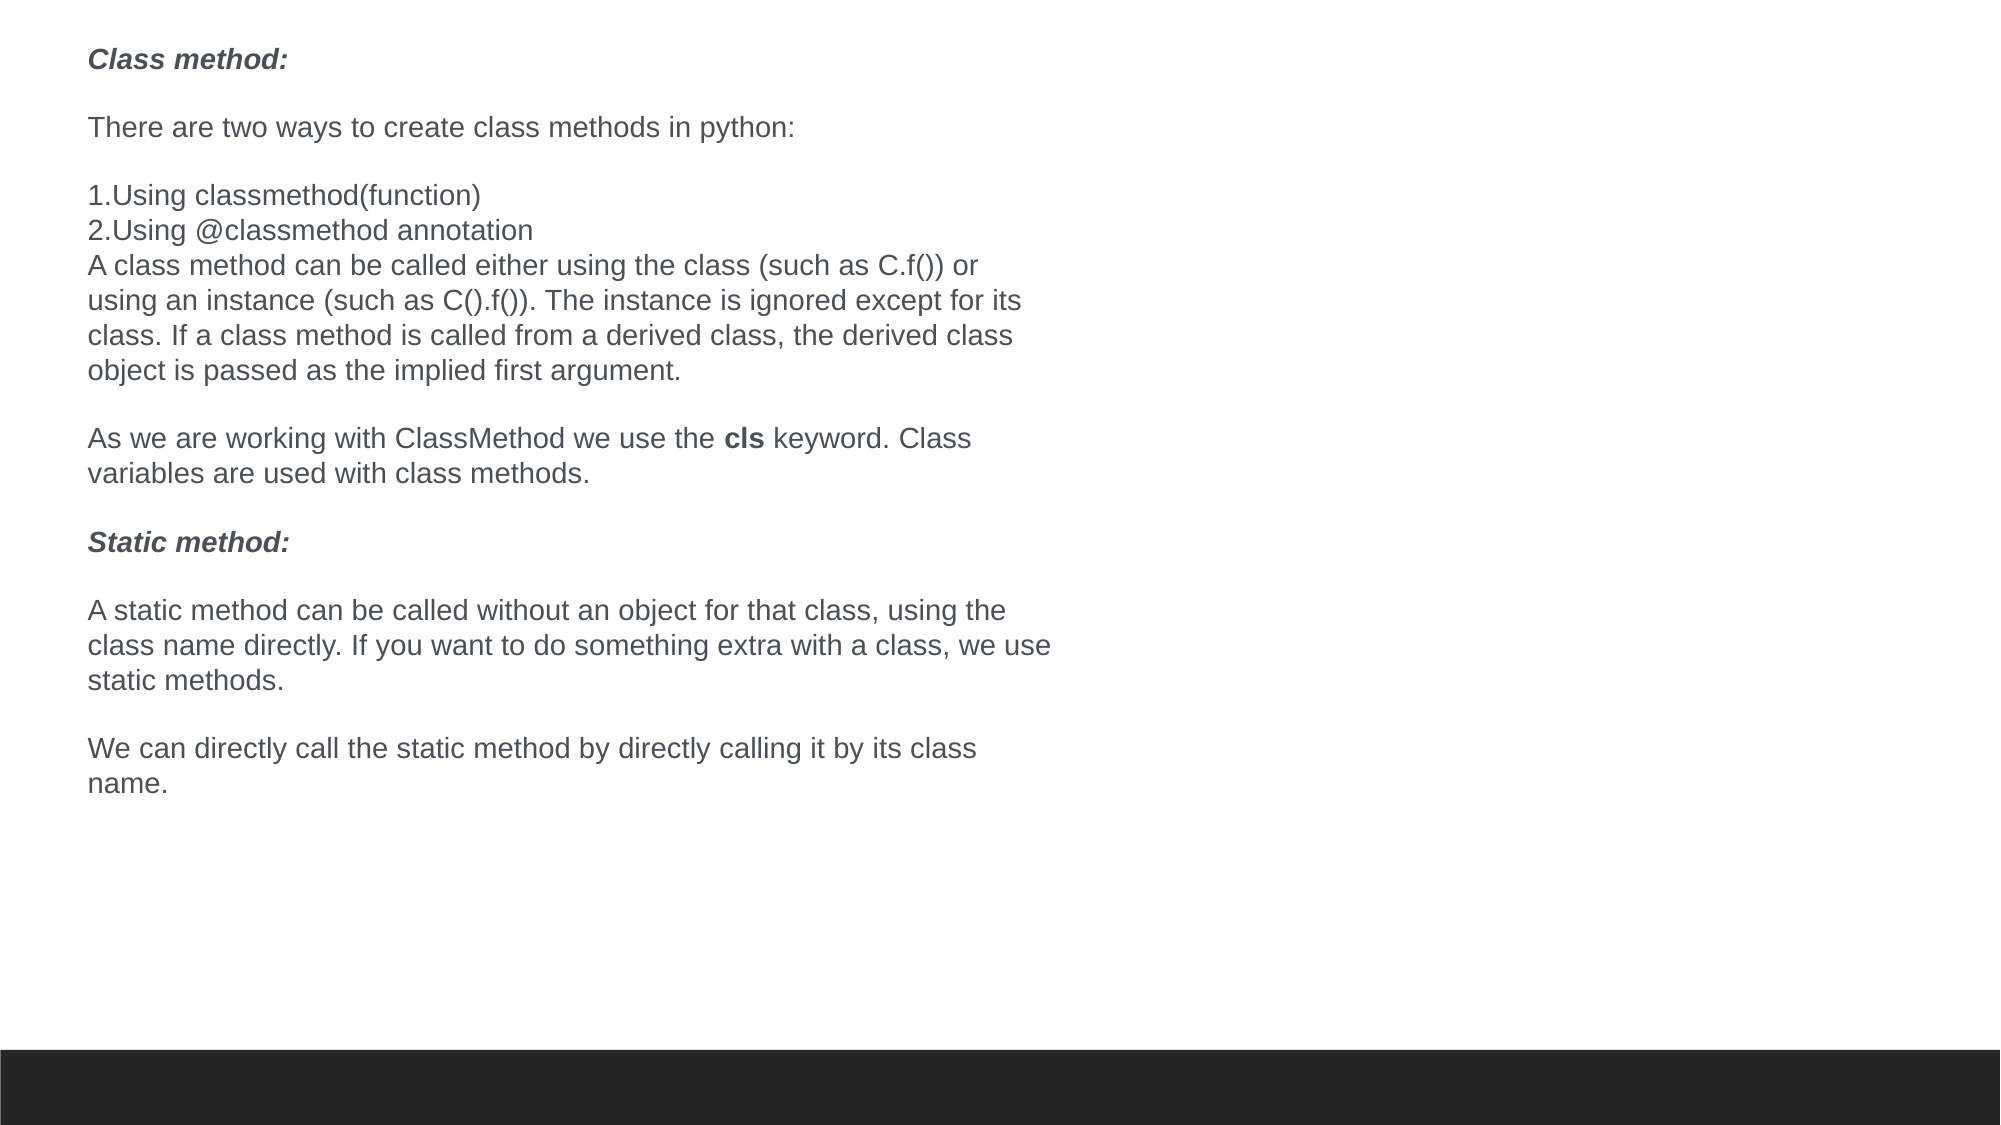

Class method:
There are two ways to create class methods in python:
Using classmethod(function)
Using @classmethod annotation
A class method can be called either using the class (such as C.f()) or using an instance (such as C().f()). The instance is ignored except for its class. If a class method is called from a derived class, the derived class object is passed as the implied first argument.
As we are working with ClassMethod we use the cls keyword. Class variables are used with class methods.
Static method:
A static method can be called without an object for that class, using the class name directly. If you want to do something extra with a class, we use static methods.
We can directly call the static method by directly calling it by its class name.